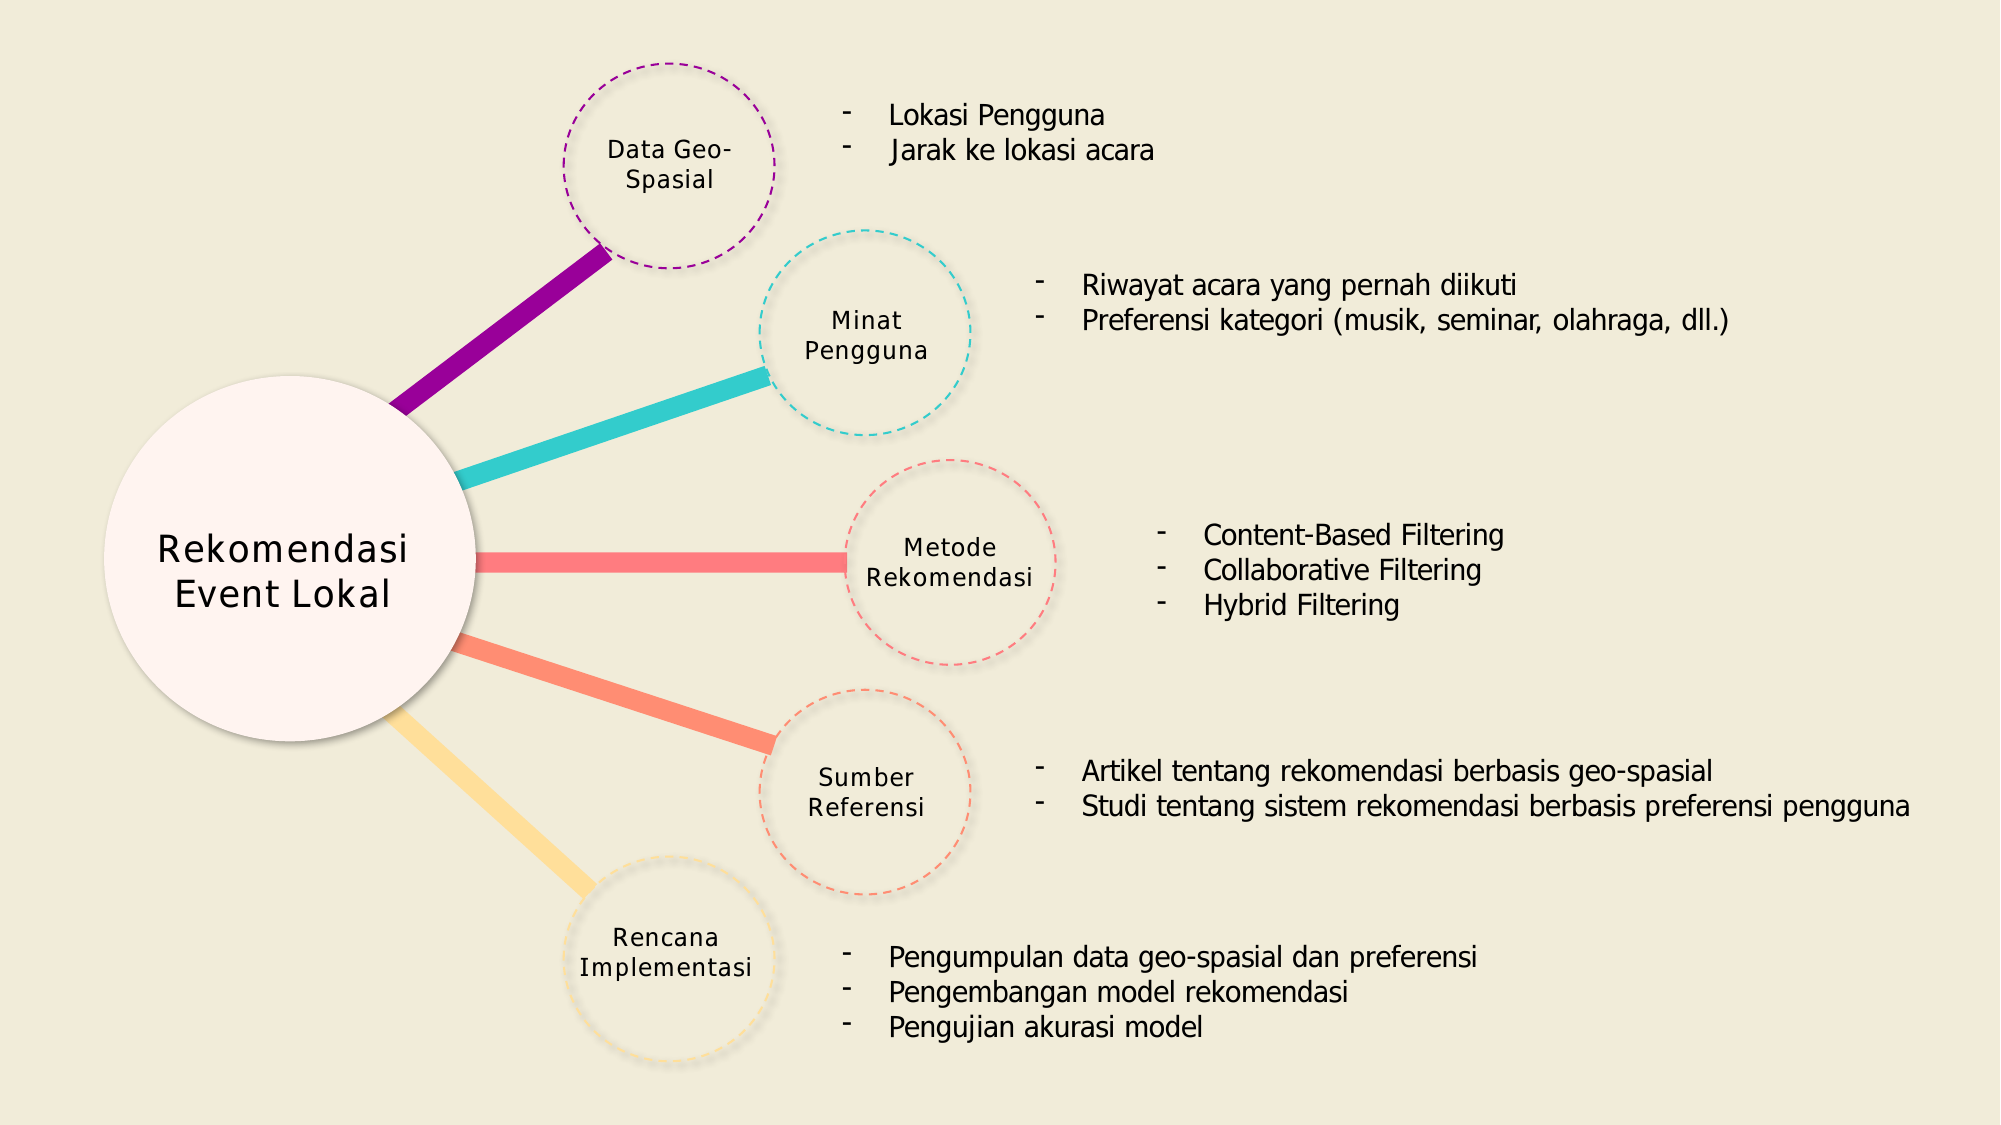

Lokasi Pengguna
Jarak ke lokasi acara
Data Geo-Spasial

Riwayat acara yang pernah diikuti
Preferensi kategori (musik, seminar, olahraga, dll.)

Minat Pengguna

Content-Based Filtering
Collaborative Filtering
Hybrid Filtering
Metode Rekomendasi

Rekomendasi Event Lokal

Artikel tentang rekomendasi berbasis geo-spasial
Studi tentang sistem rekomendasi berbasis preferensi pengguna
Sumber Referensi

Rencana Implementasi
Pengumpulan data geo-spasial dan preferensi
Pengembangan model rekomendasi
Pengujian akurasi model